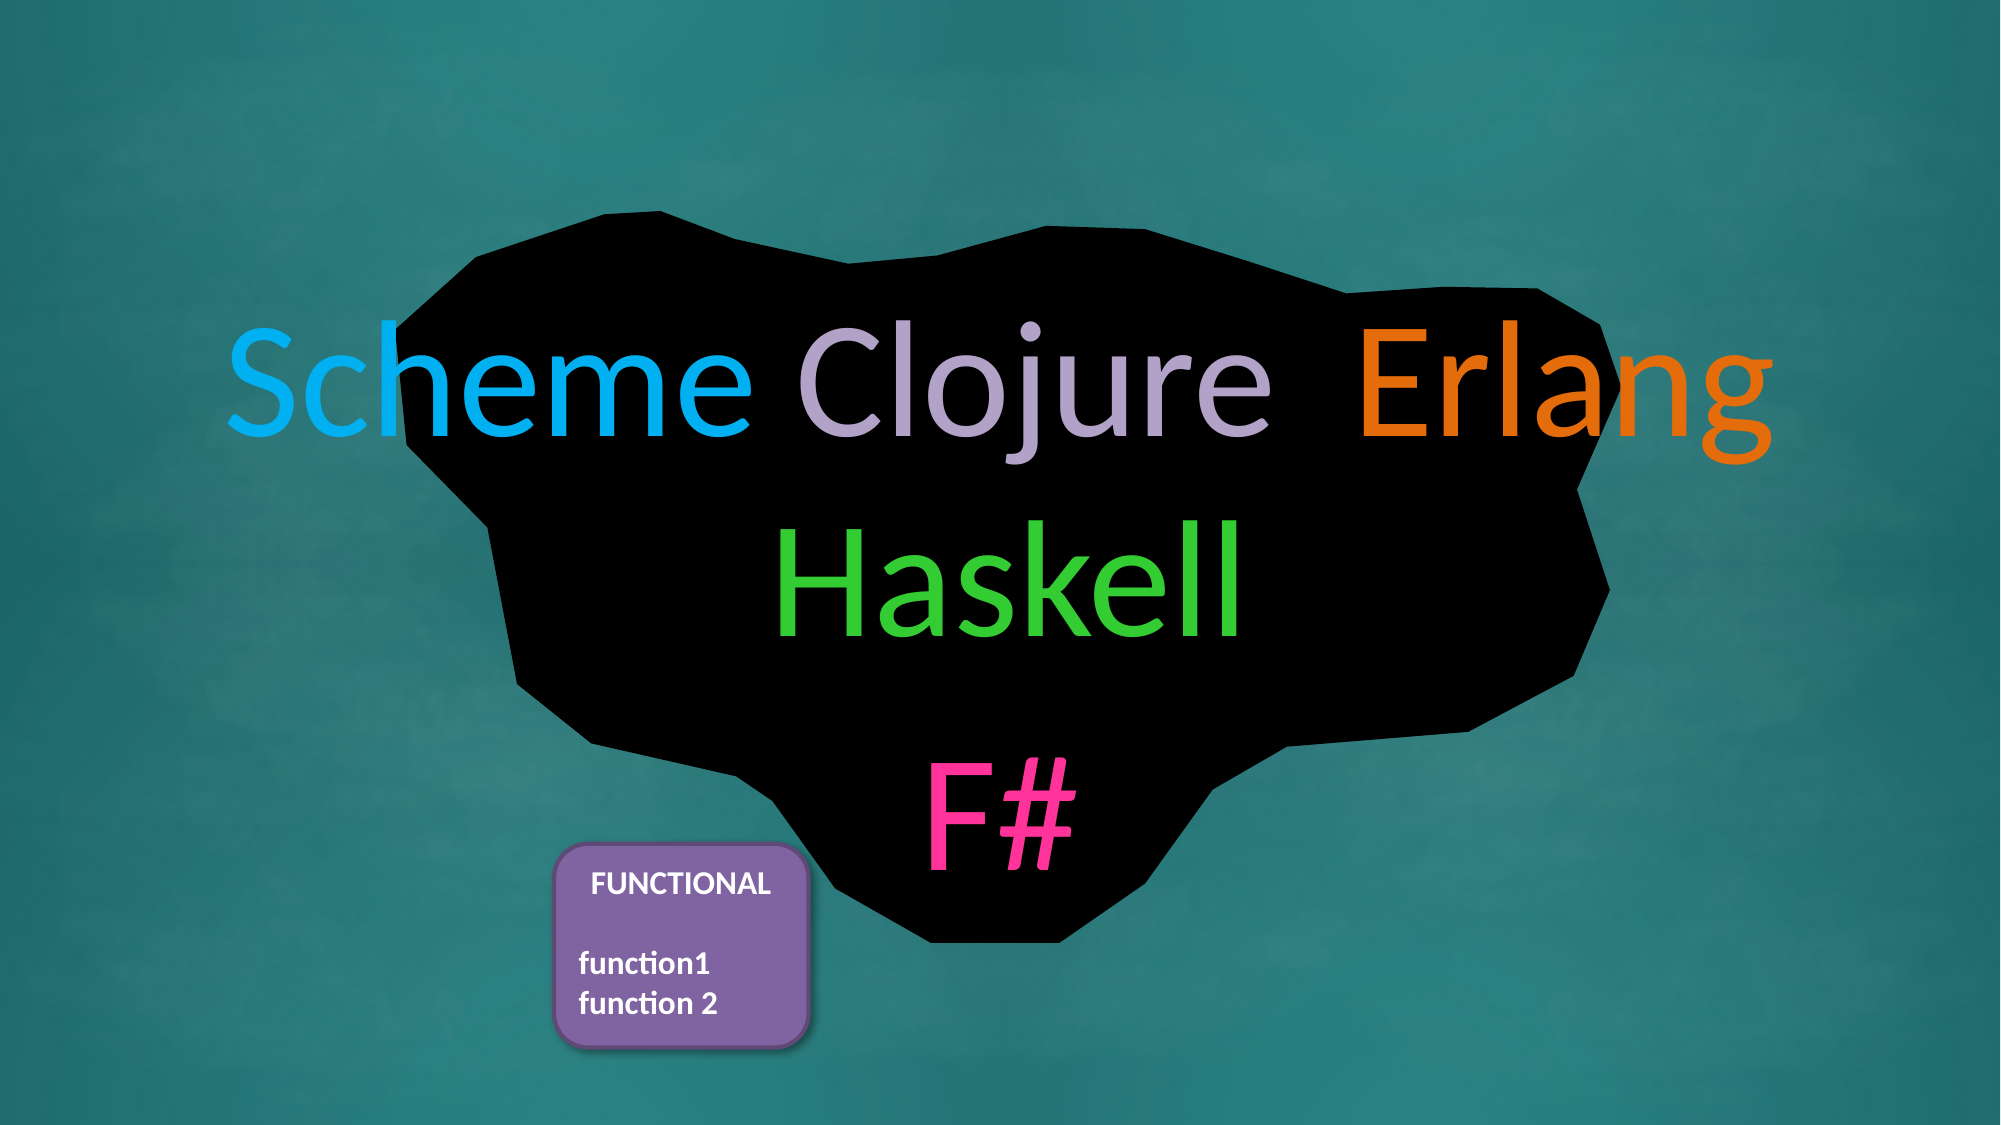

# Functional

Scheme Clojure  Erlang Haskell
F#
FUNCTIONAL

function1
function 2